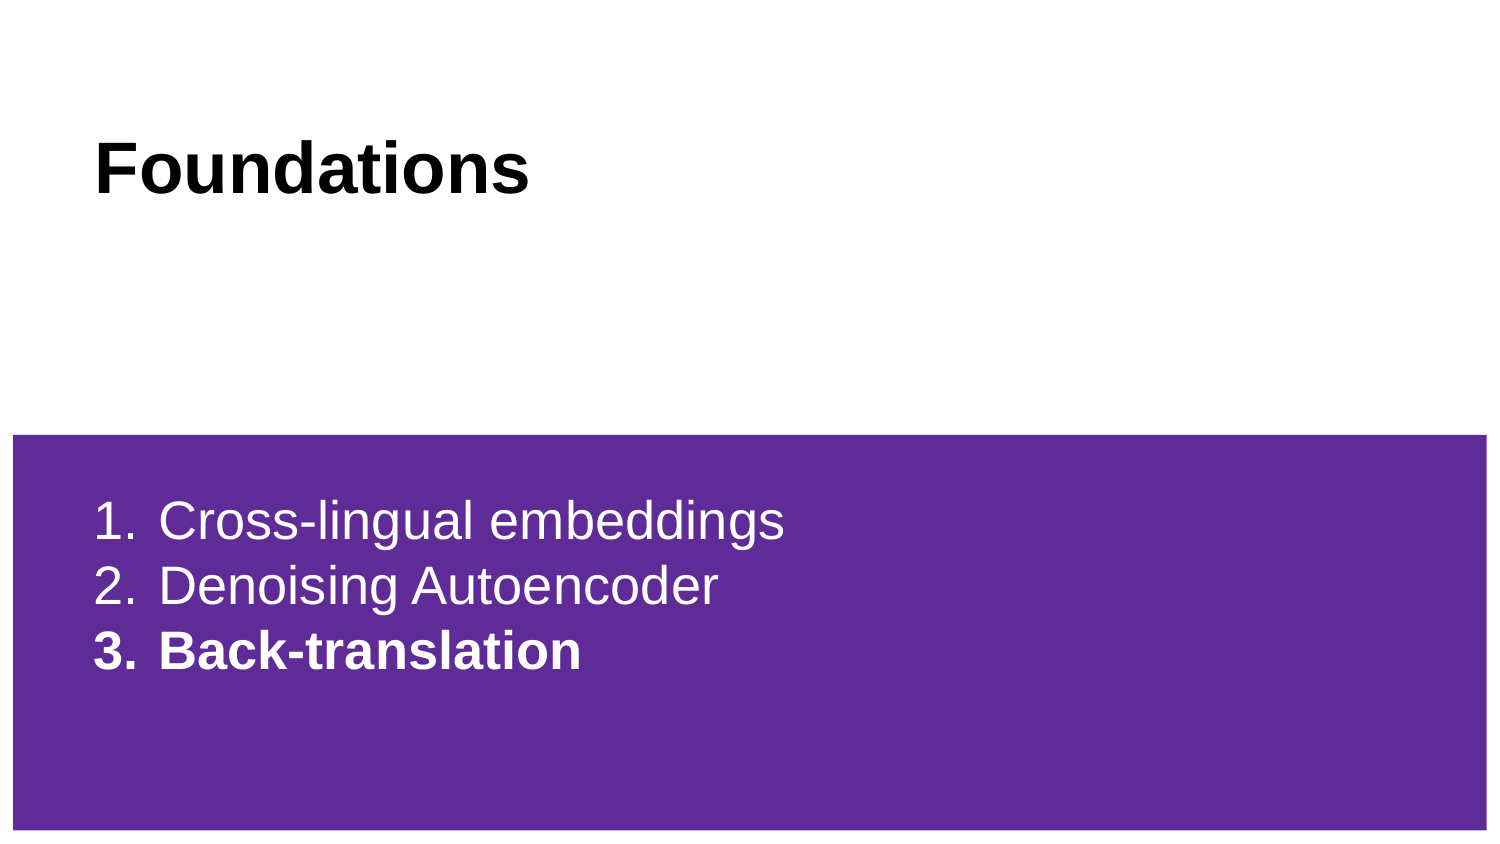

# Foundations
Cross-lingual embeddings
Denoising Autoencoder
Back-translation